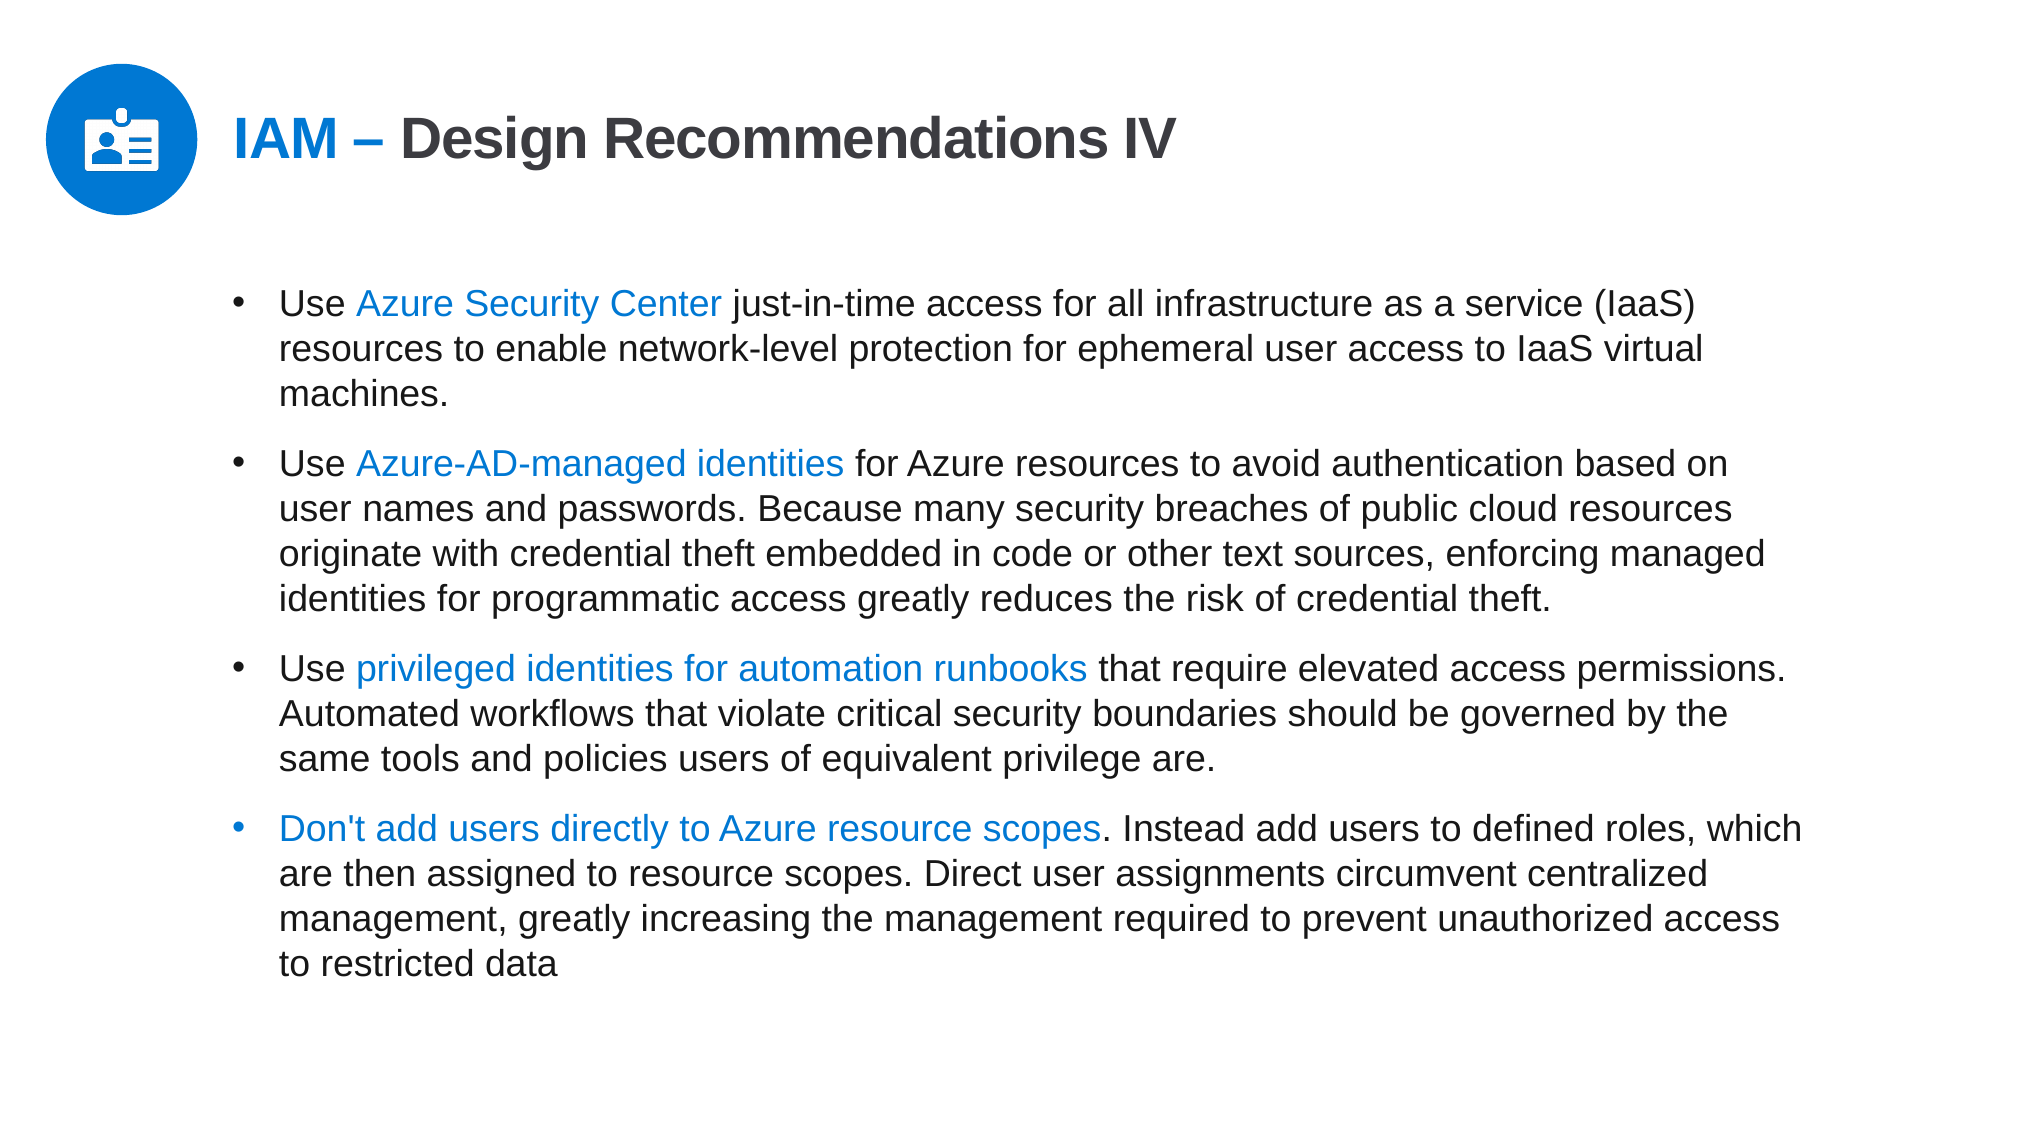

IAM – Design Recommendations IV

Use Azure Security Center just-in-time access for all infrastructure as a service (IaaS) resources to enable network-level protection for ephemeral user access to IaaS virtual machines.
Use Azure-AD-managed identities for Azure resources to avoid authentication based on user names and passwords. Because many security breaches of public cloud resources originate with credential theft embedded in code or other text sources, enforcing managed identities for programmatic access greatly reduces the risk of credential theft.
Use privileged identities for automation runbooks that require elevated access permissions. Automated workflows that violate critical security boundaries should be governed by the same tools and policies users of equivalent privilege are.
Don't add users directly to Azure resource scopes. Instead add users to defined roles, which are then assigned to resource scopes. Direct user assignments circumvent centralized management, greatly increasing the management required to prevent unauthorized access to restricted data